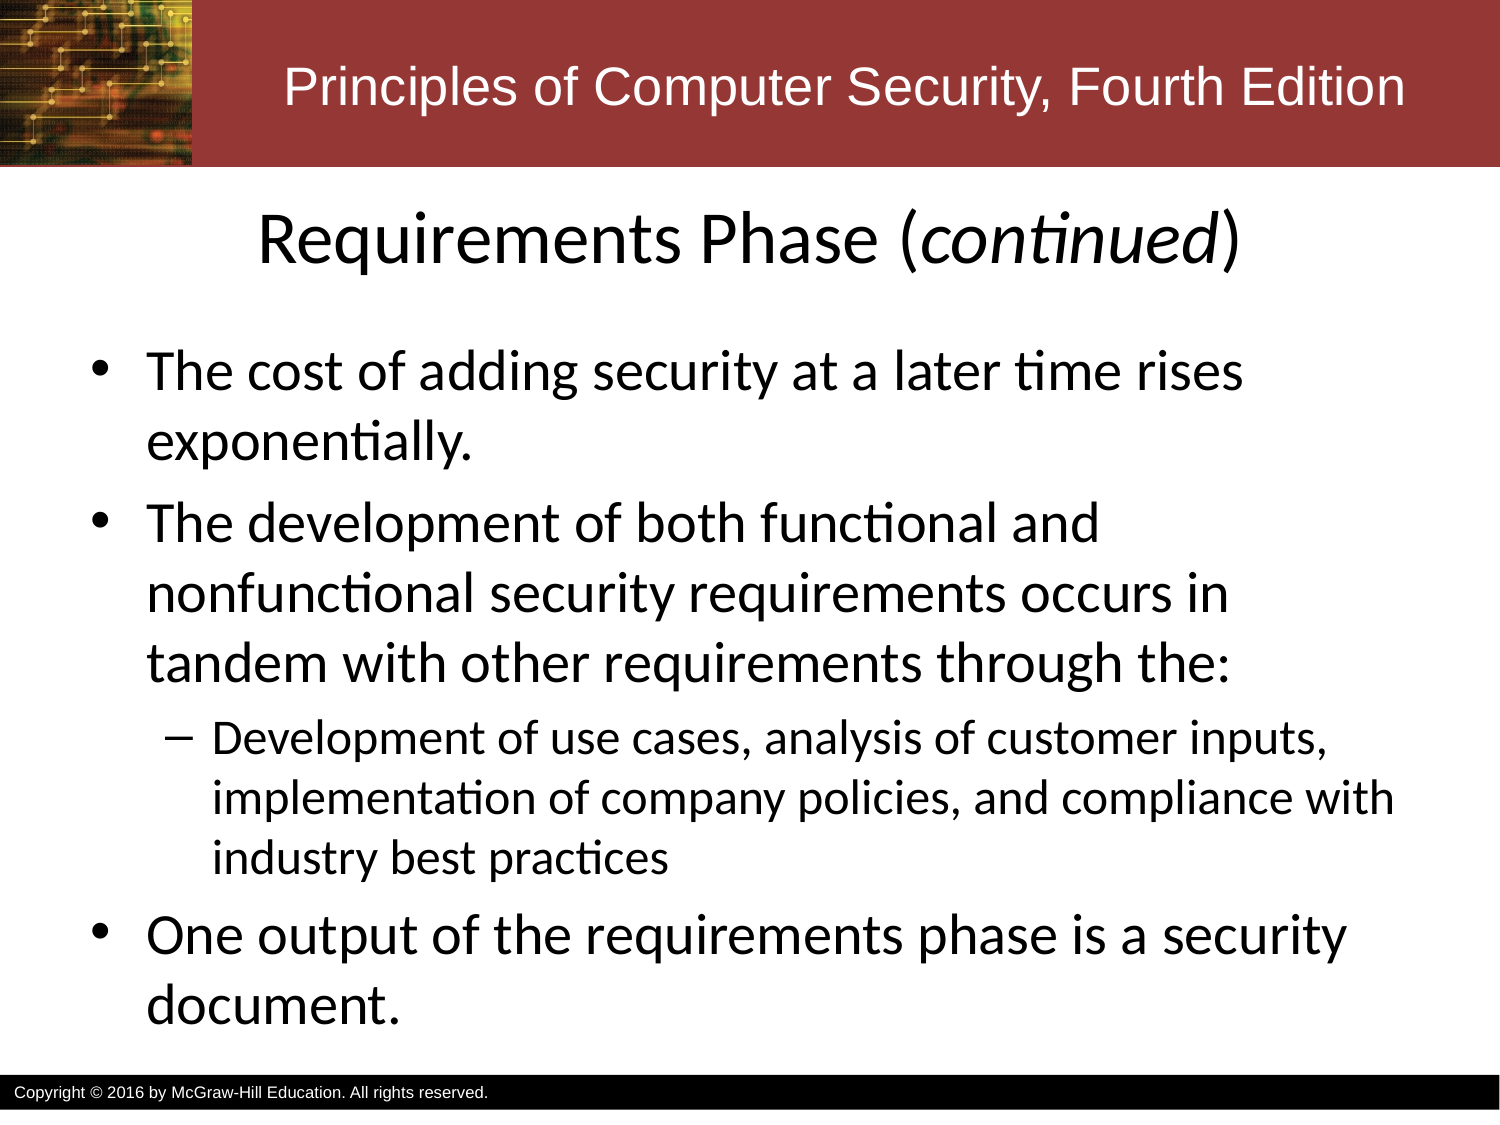

# Requirements Phase (continued)
The cost of adding security at a later time rises exponentially.
The development of both functional and nonfunctional security requirements occurs in tandem with other requirements through the:
Development of use cases, analysis of customer inputs, implementation of company policies, and compliance with industry best practices
One output of the requirements phase is a security document.